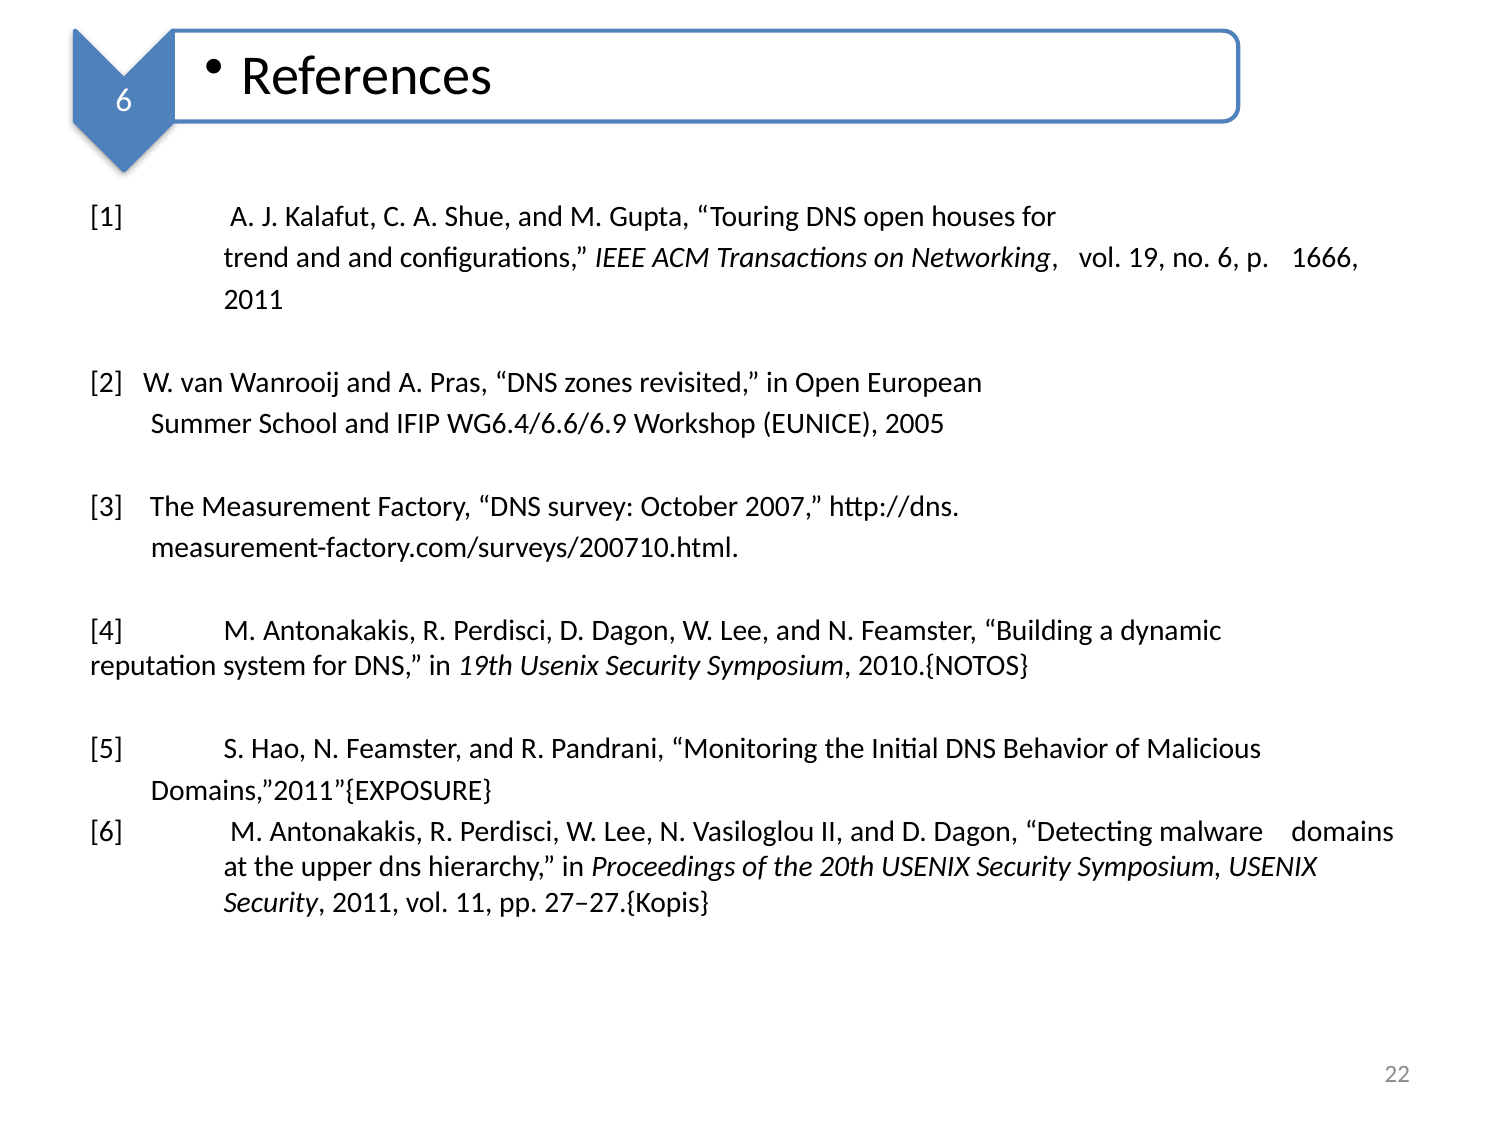

6

References
[1]	 A. J. Kalafut, C. A. Shue, and M. Gupta, “Touring DNS open houses for
	trend and and configurations,” IEEE ACM Transactions on Networking,   vol. 19, no. 6, p. 	1666,
	2011

[2]   W. van Wanrooij and A. Pras, “DNS zones revisited,” in Open European
         Summer School and IFIP WG6.4/6.6/6.9 Workshop (EUNICE), 2005

[3]    The Measurement Factory, “DNS survey: October 2007,” http://dns.
         measurement-factory.com/surveys/200710.html.

[4]	M. Antonakakis, R. Perdisci, D. Dagon, W. Lee, and N. Feamster, “Building a dynamic 	reputation system for DNS,” in 19th Usenix Security Symposium, 2010.{NOTOS}

[5]	S. Hao, N. Feamster, and R. Pandrani, “Monitoring the Initial DNS Behavior of Malicious
         Domains,”2011”{EXPOSURE}
[6]	 M. Antonakakis, R. Perdisci, W. Lee, N. Vasiloglou II, and D. Dagon, “Detecting malware 	domains 	at the upper dns hierarchy,” in Proceedings of the 20th USENIX Security Symposium, USENIX 	Security, 2011, vol. 11, pp. 27–27.{Kopis}

22